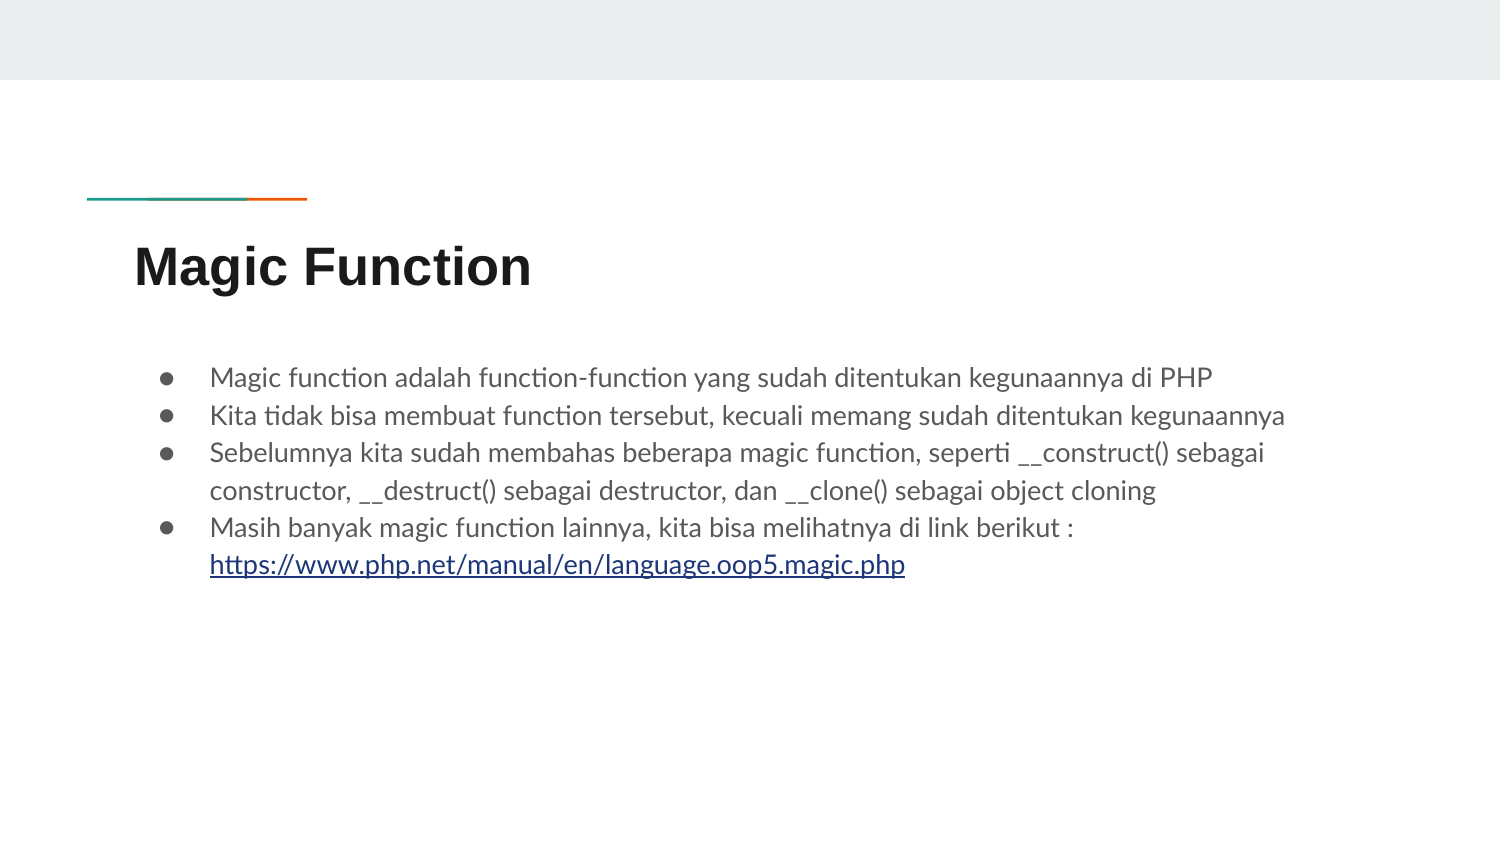

# Magic Function
Magic function adalah function-function yang sudah ditentukan kegunaannya di PHP
Kita tidak bisa membuat function tersebut, kecuali memang sudah ditentukan kegunaannya
Sebelumnya kita sudah membahas beberapa magic function, seperti __construct() sebagai constructor, __destruct() sebagai destructor, dan __clone() sebagai object cloning
Masih banyak magic function lainnya, kita bisa melihatnya di link berikut : https://www.php.net/manual/en/language.oop5.magic.php